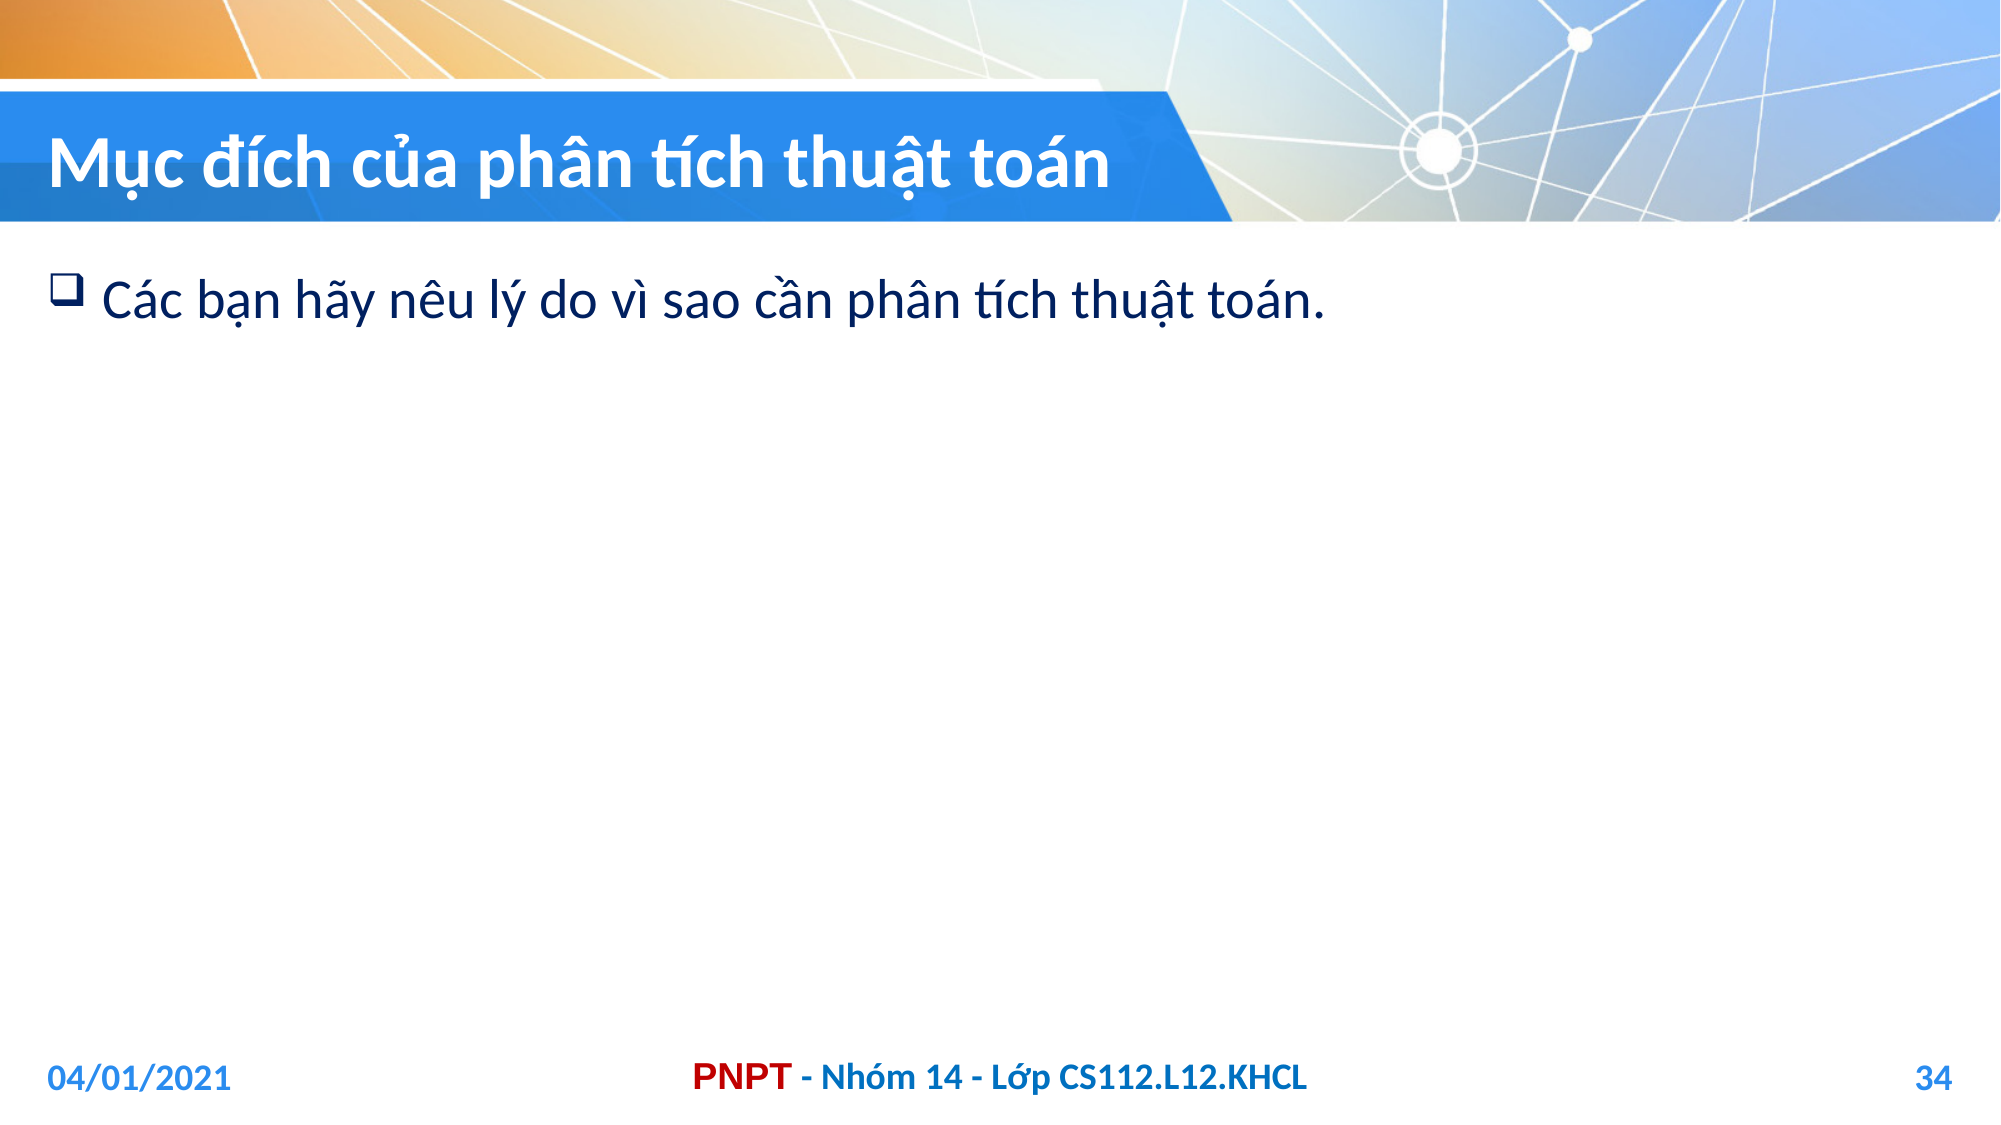

# Mục đích của phân tích thuật toán
Các bạn hãy nêu lý do vì sao cần phân tích thuật toán.
04/01/2021
34